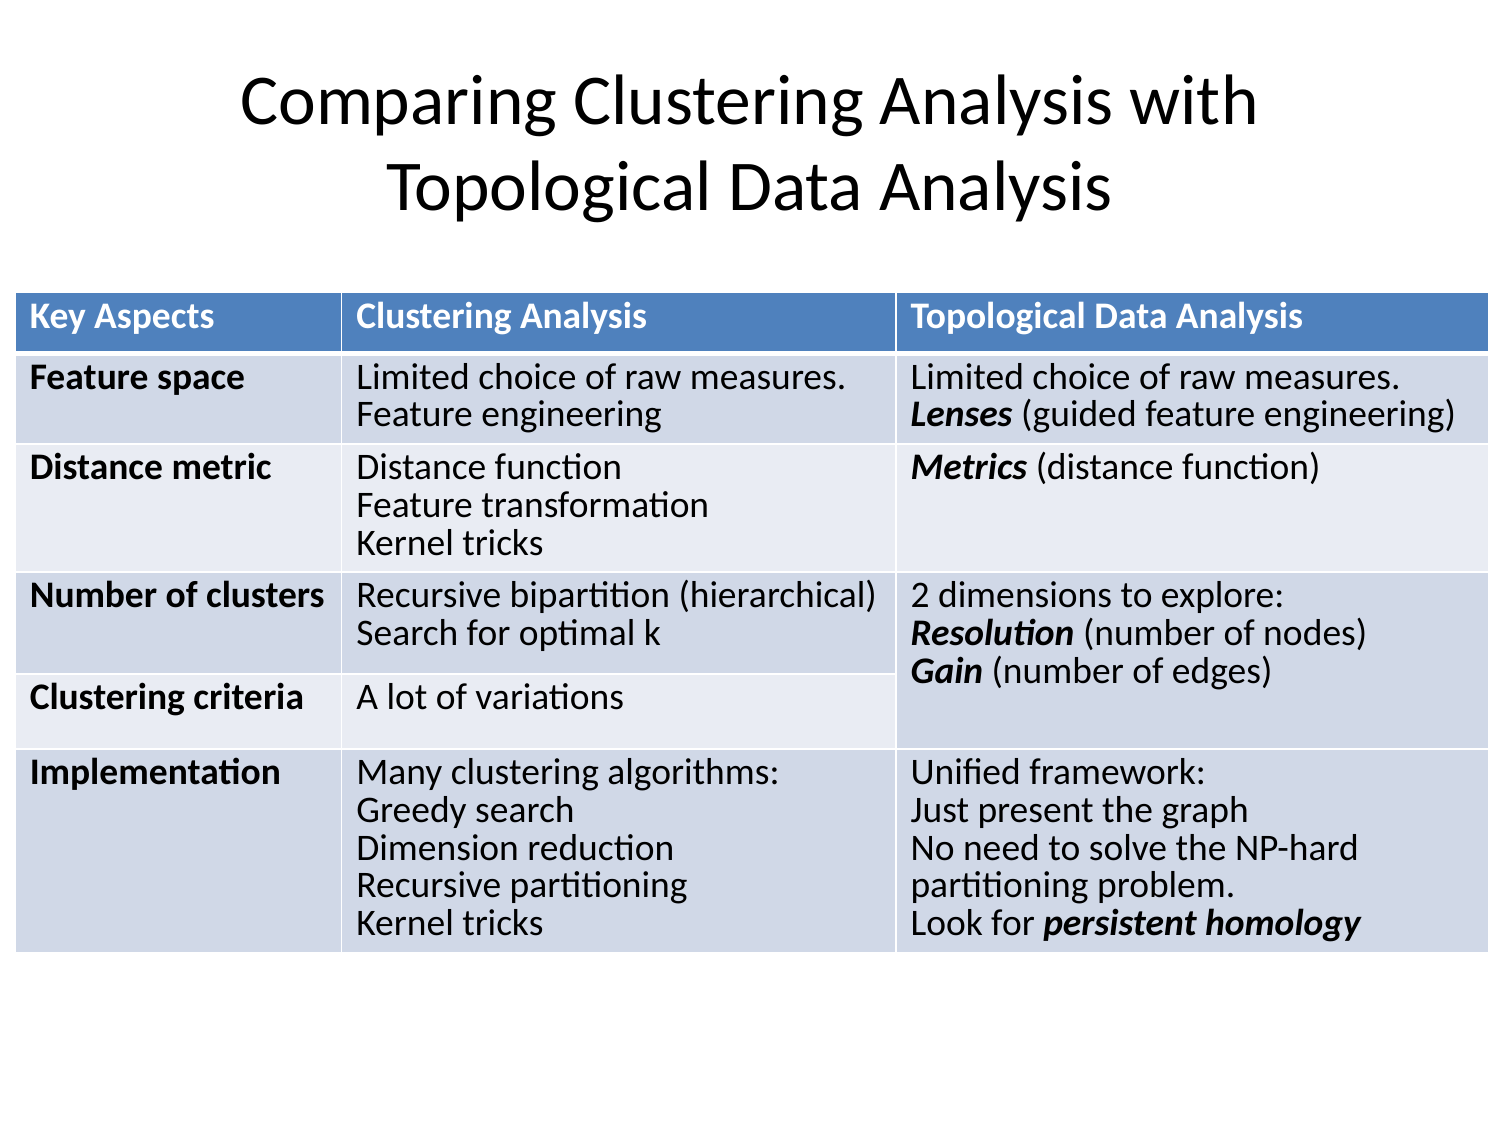

# Comparing Clustering Analysis with Topological Data Analysis
| Key Aspects | Clustering Analysis | Topological Data Analysis |
| --- | --- | --- |
| Feature space | Limited choice of raw measures. Feature engineering | Limited choice of raw measures. Lenses (guided feature engineering) |
| Distance metric | Distance function Feature transformation Kernel tricks | Metrics (distance function) |
| Number of clusters | Recursive bipartition (hierarchical) Search for optimal k | 2 dimensions to explore: Resolution (number of nodes) Gain (number of edges) |
| Clustering criteria | A lot of variations |  |
| Implementation | Many clustering algorithms: Greedy search Dimension reduction Recursive partitioning Kernel tricks | Unified framework: Just present the graph No need to solve the NP-hard partitioning problem. Look for persistent homology |